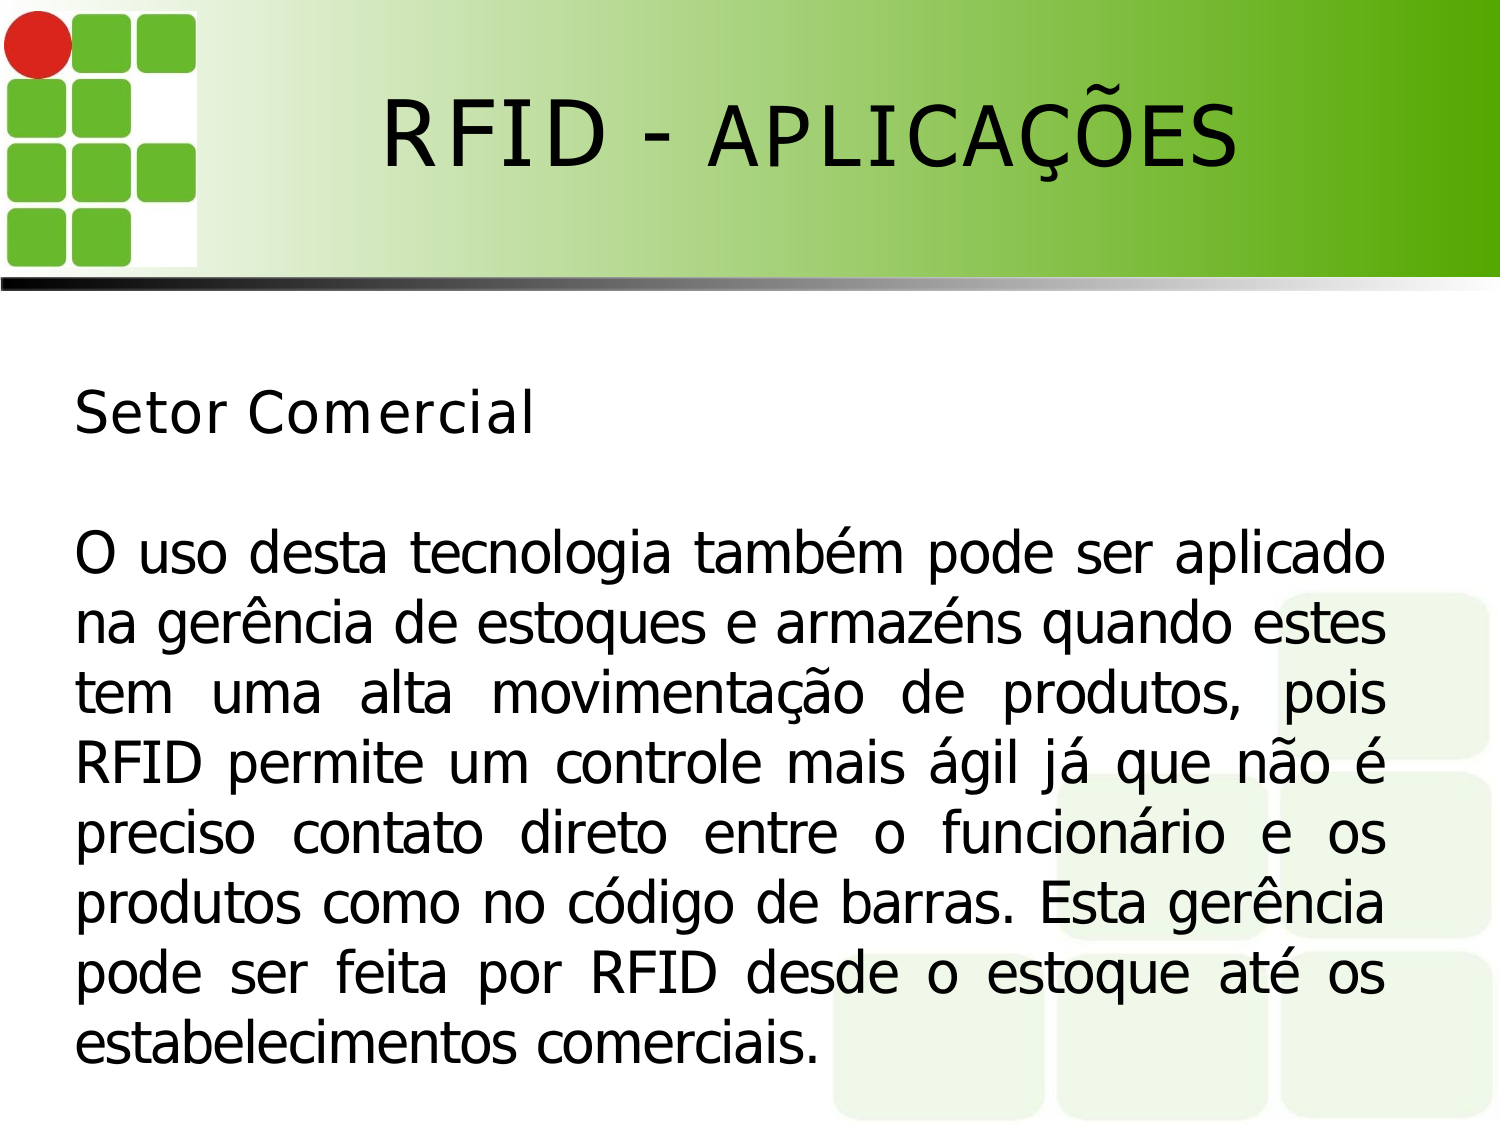

# RFID - APLICAÇÕES
Setor Comercial

O uso desta tecnologia também pode ser aplicado na gerência de estoques e armazéns quando estes tem uma alta movimentação de produtos, pois RFID permite um controle mais ágil já que não é preciso contato direto entre o funcionário e os produtos como no código de barras. Esta gerência pode ser feita por RFID desde o estoque até os estabelecimentos comerciais.